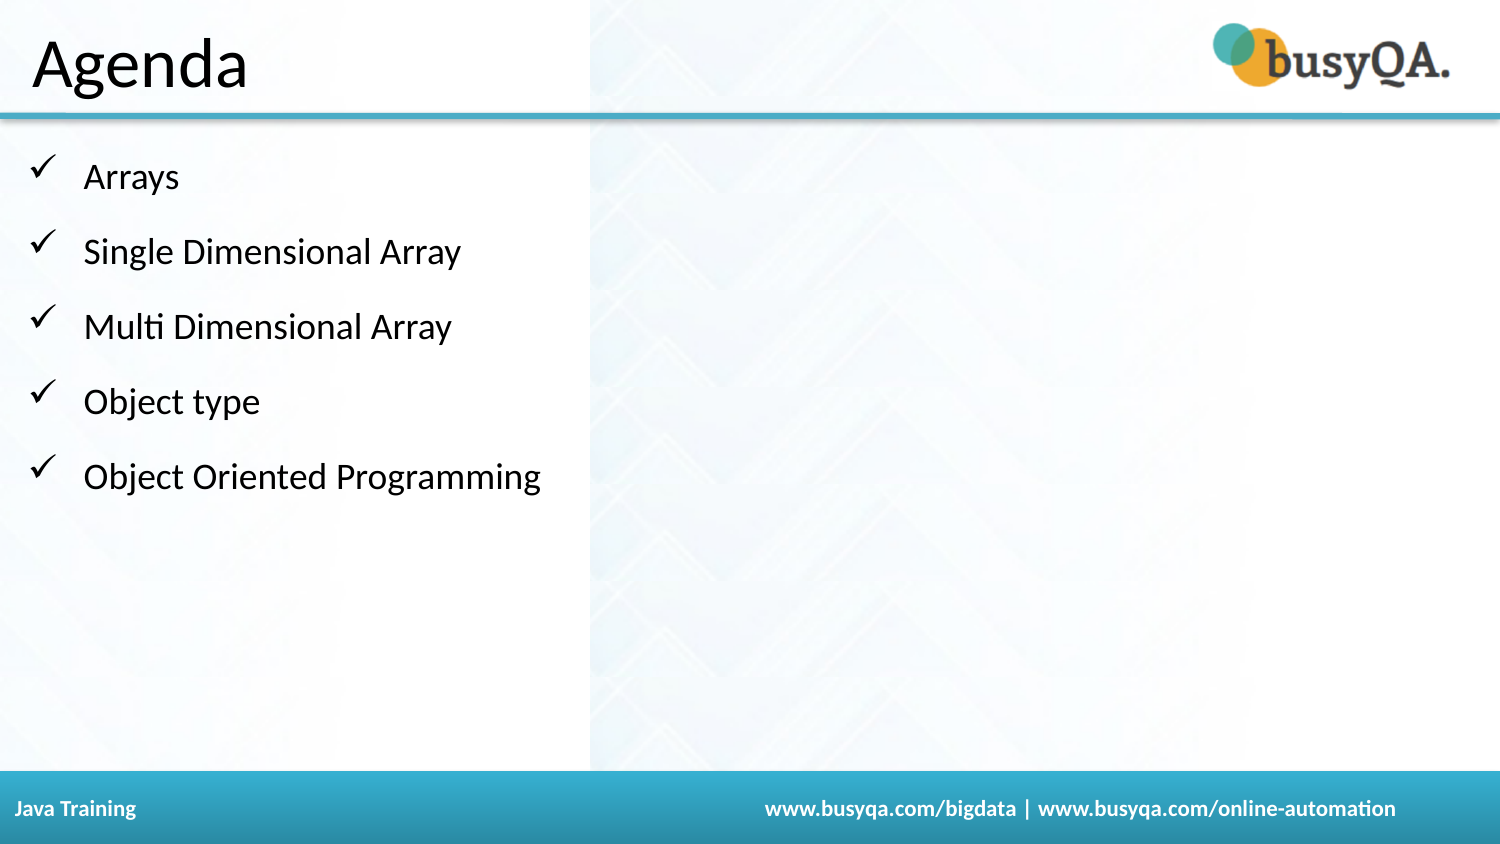

# Agenda
Arrays
Single Dimensional Array
Multi Dimensional Array
Object type
Object Oriented Programming